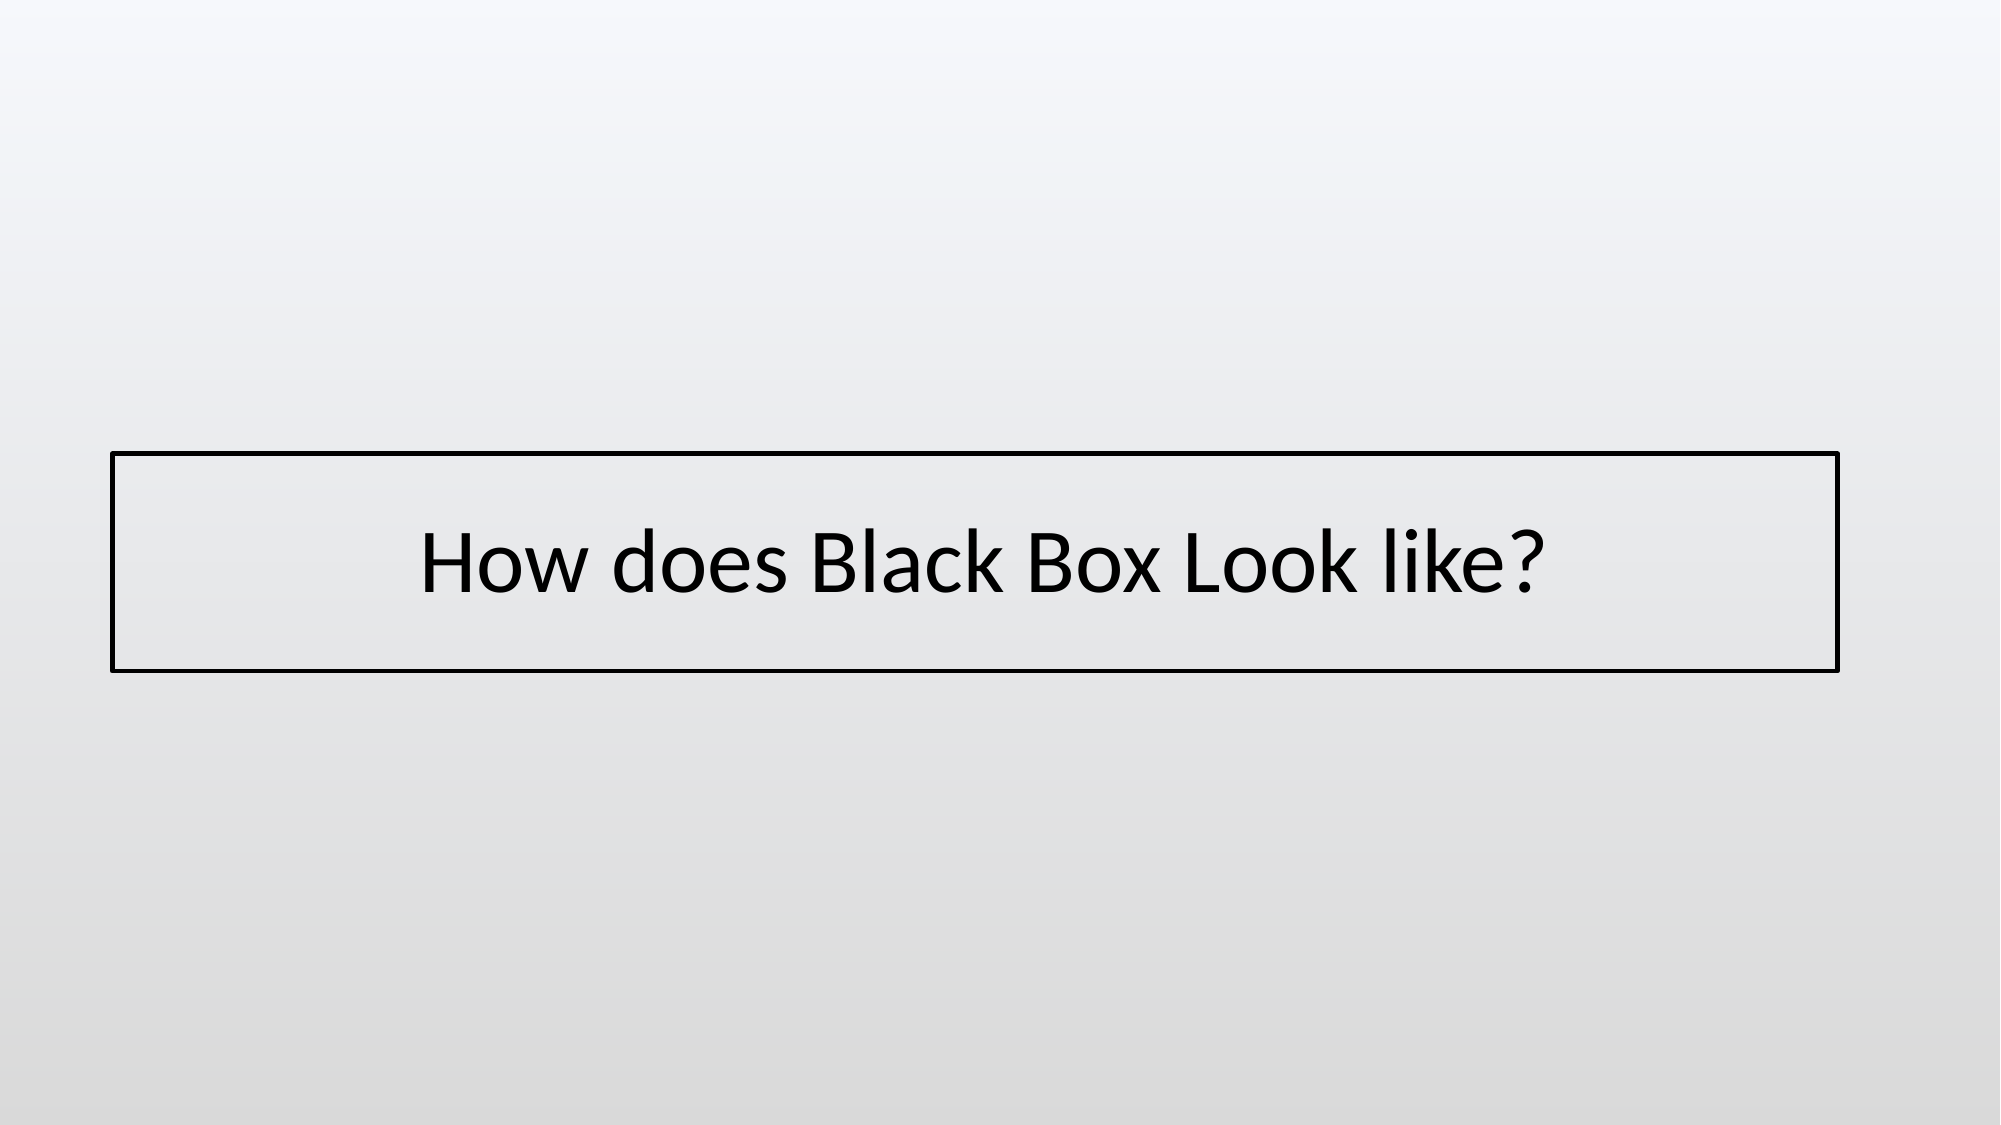

# How does Black Box Look like?